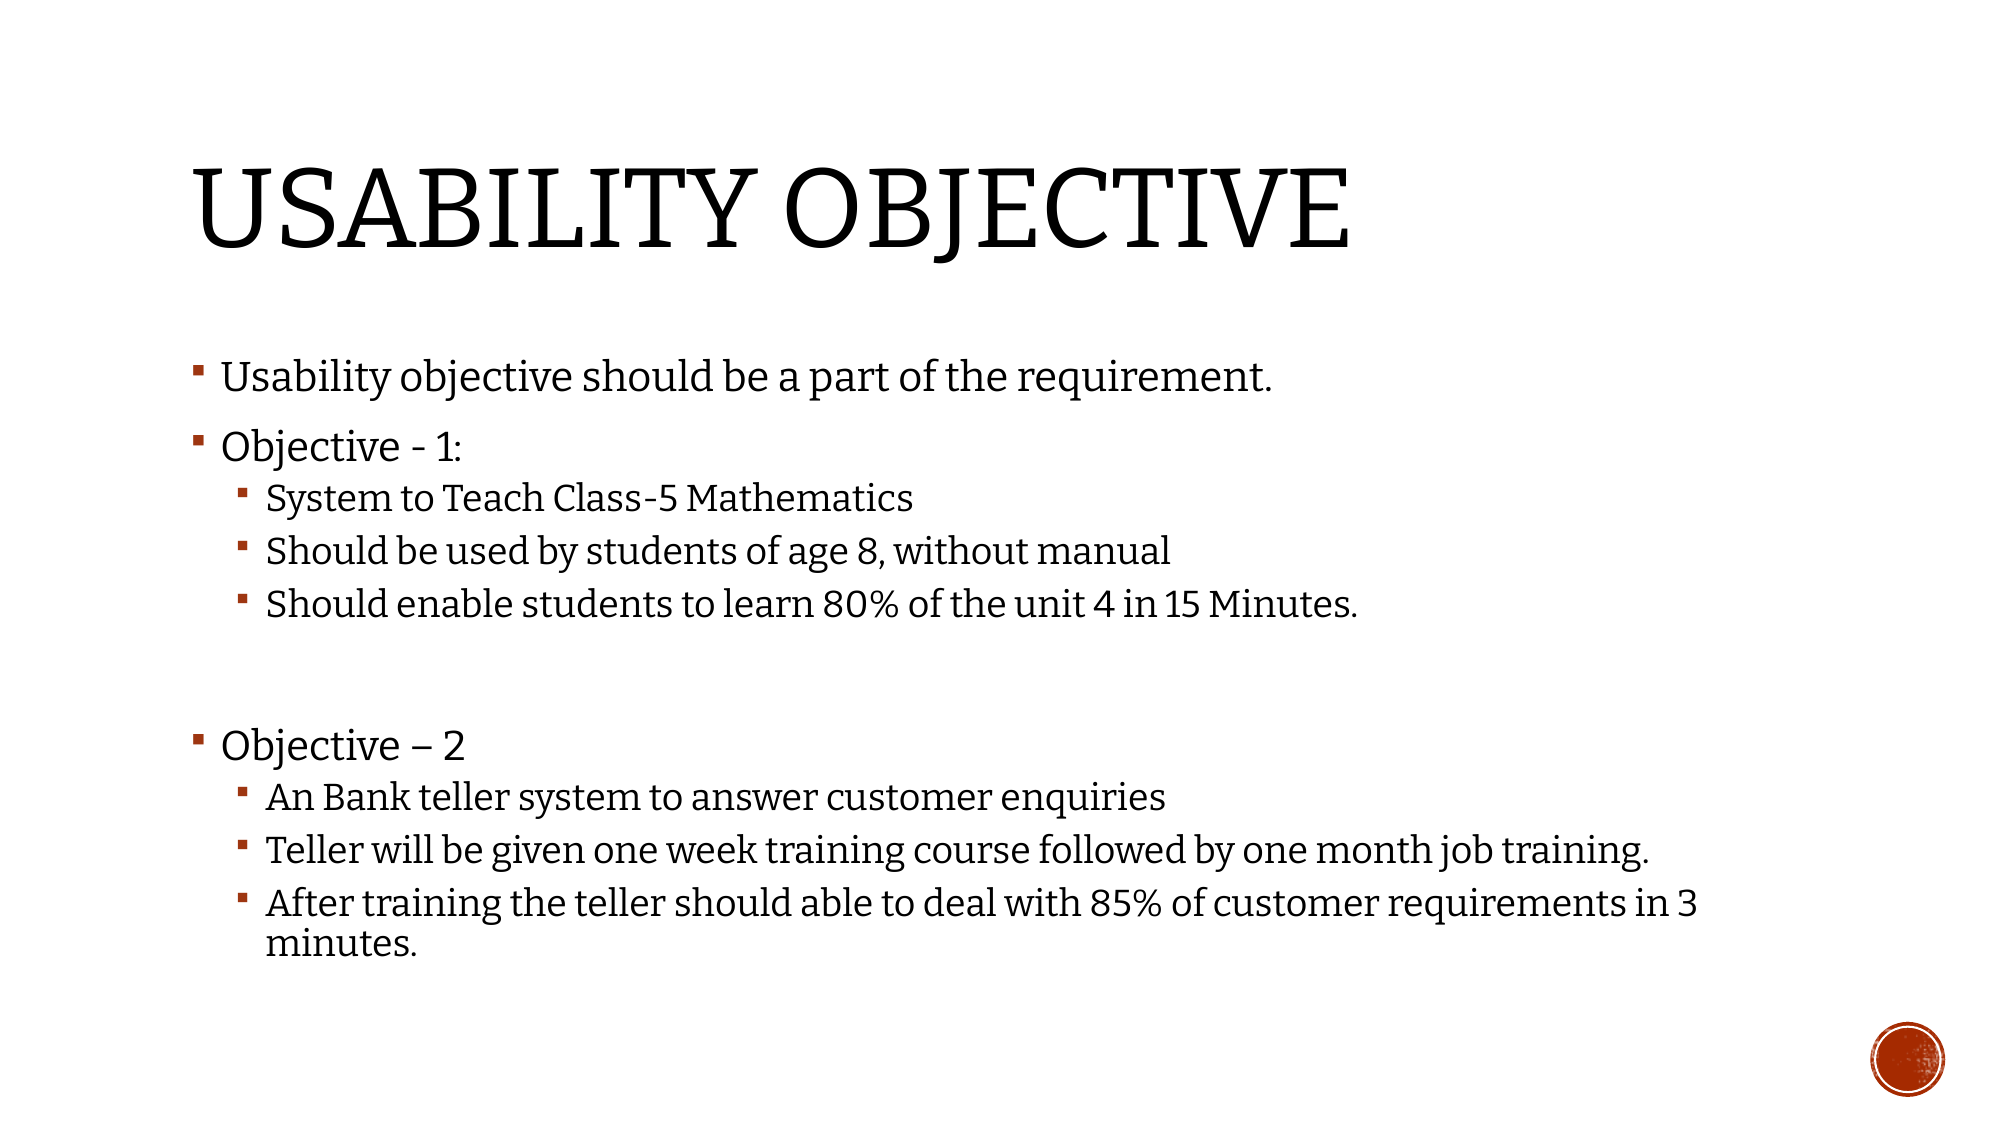

# Usability Objective
Usability objective should be a part of the requirement.
Objective - 1:
System to Teach Class-5 Mathematics
Should be used by students of age 8, without manual
Should enable students to learn 80% of the unit 4 in 15 Minutes.

Objective – 2
An Bank teller system to answer customer enquiries
Teller will be given one week training course followed by one month job training.
After training the teller should able to deal with 85% of customer requirements in 3 minutes.